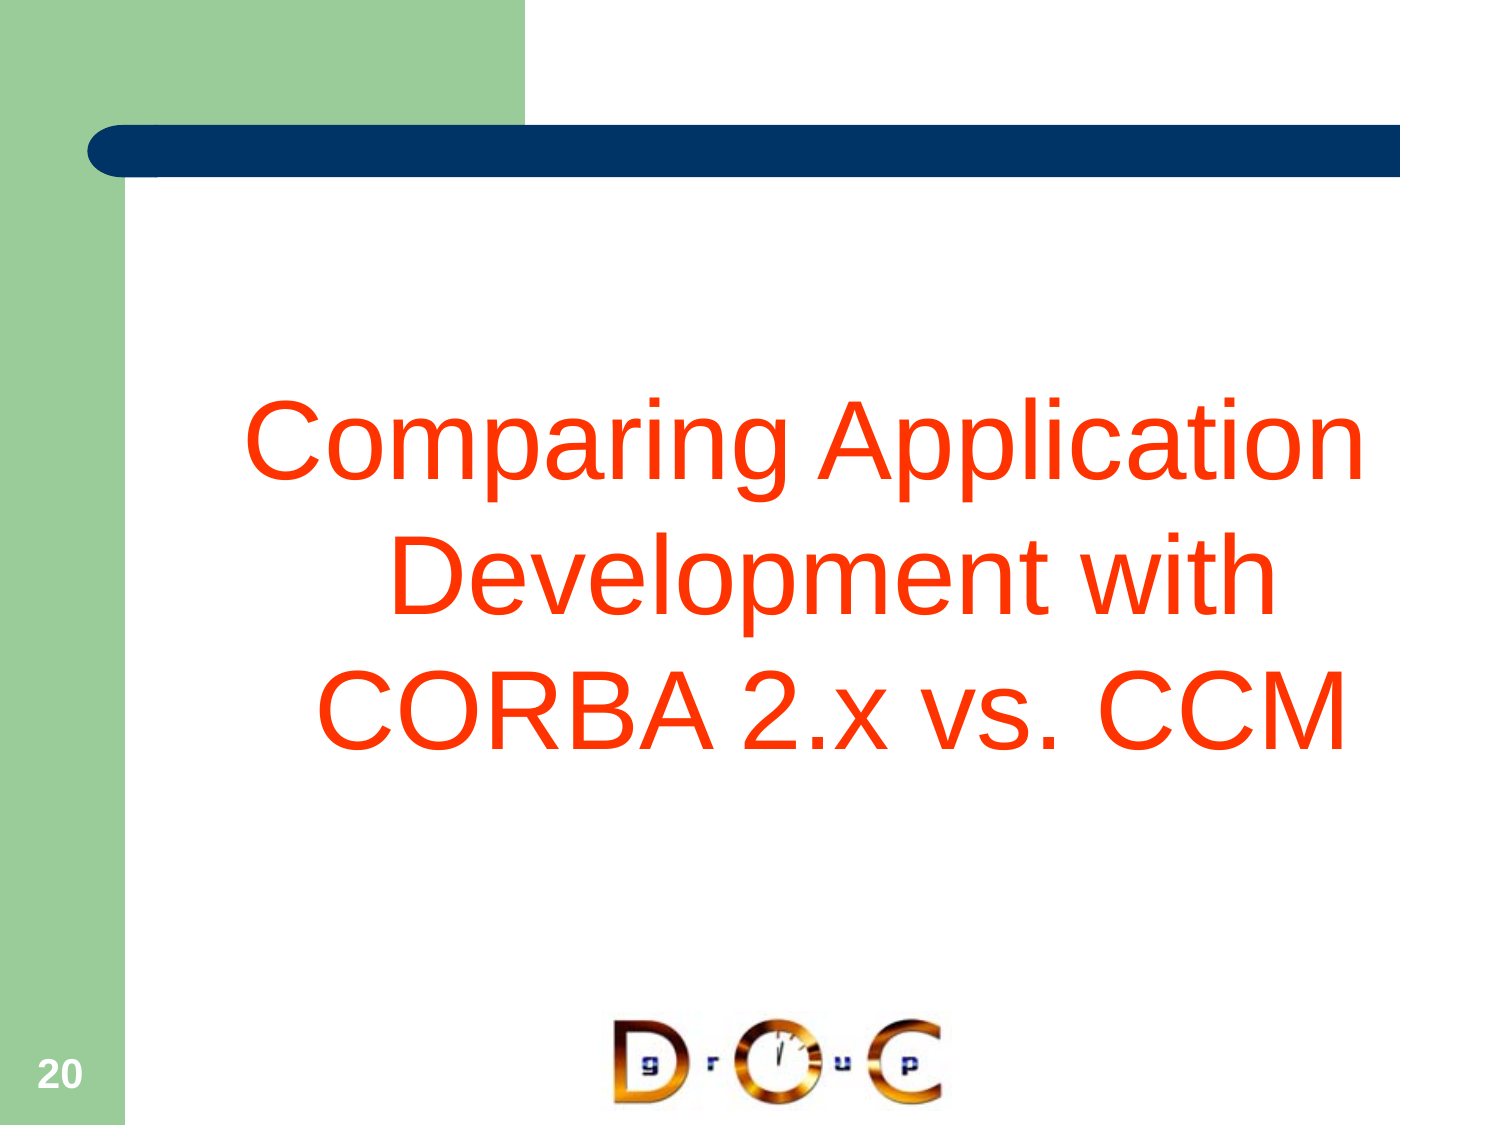

Comparing Application Development with CORBA 2.x vs. CCM
20